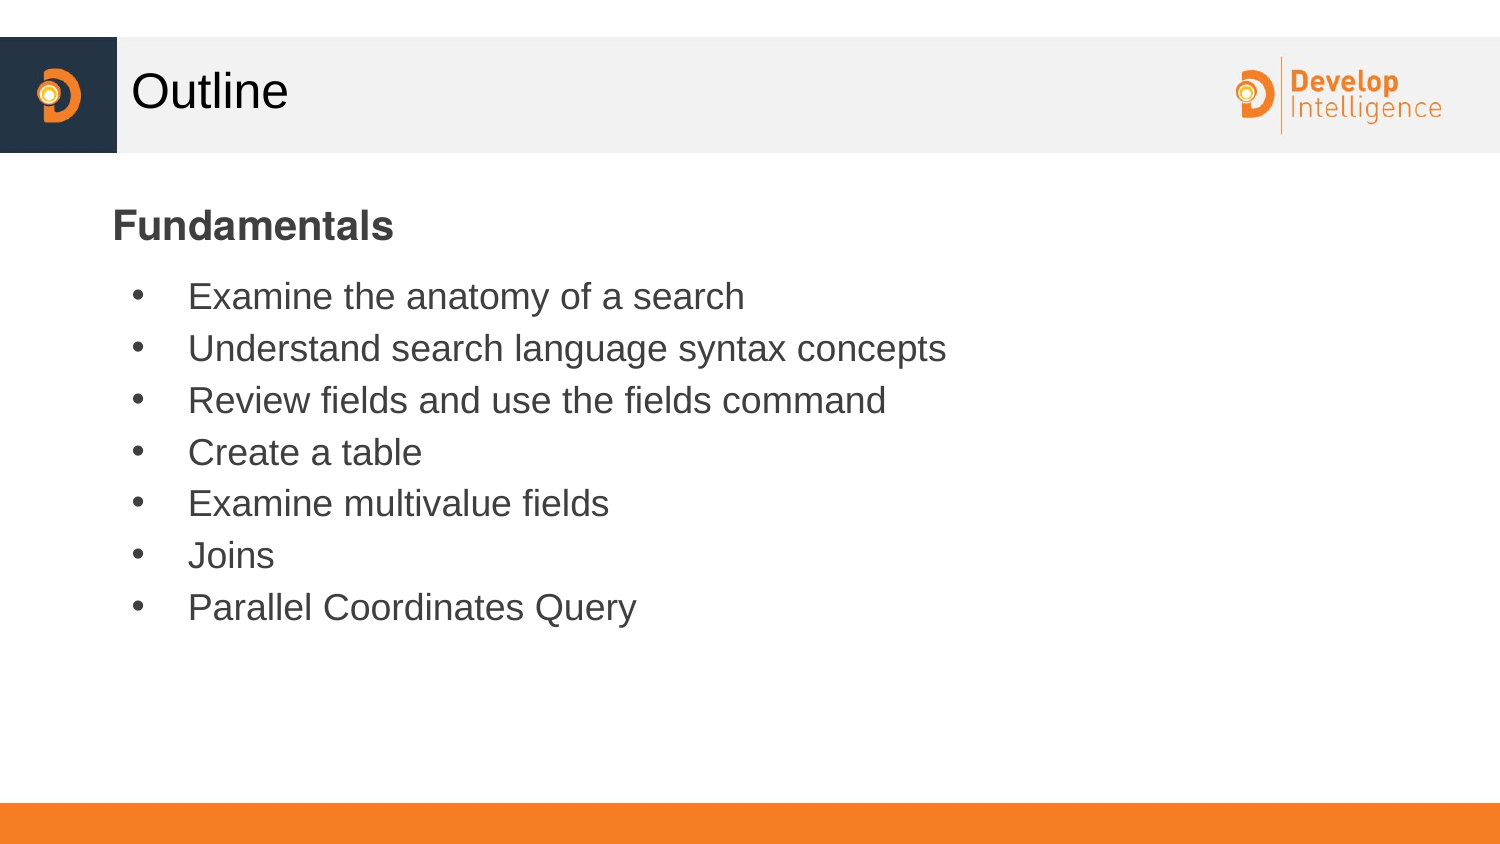

# Outline
Fundamentals
Examine the anatomy of a search
Understand search language syntax concepts
Review fields and use the fields command
Create a table
Examine multivalue fields
Joins
Parallel Coordinates Query